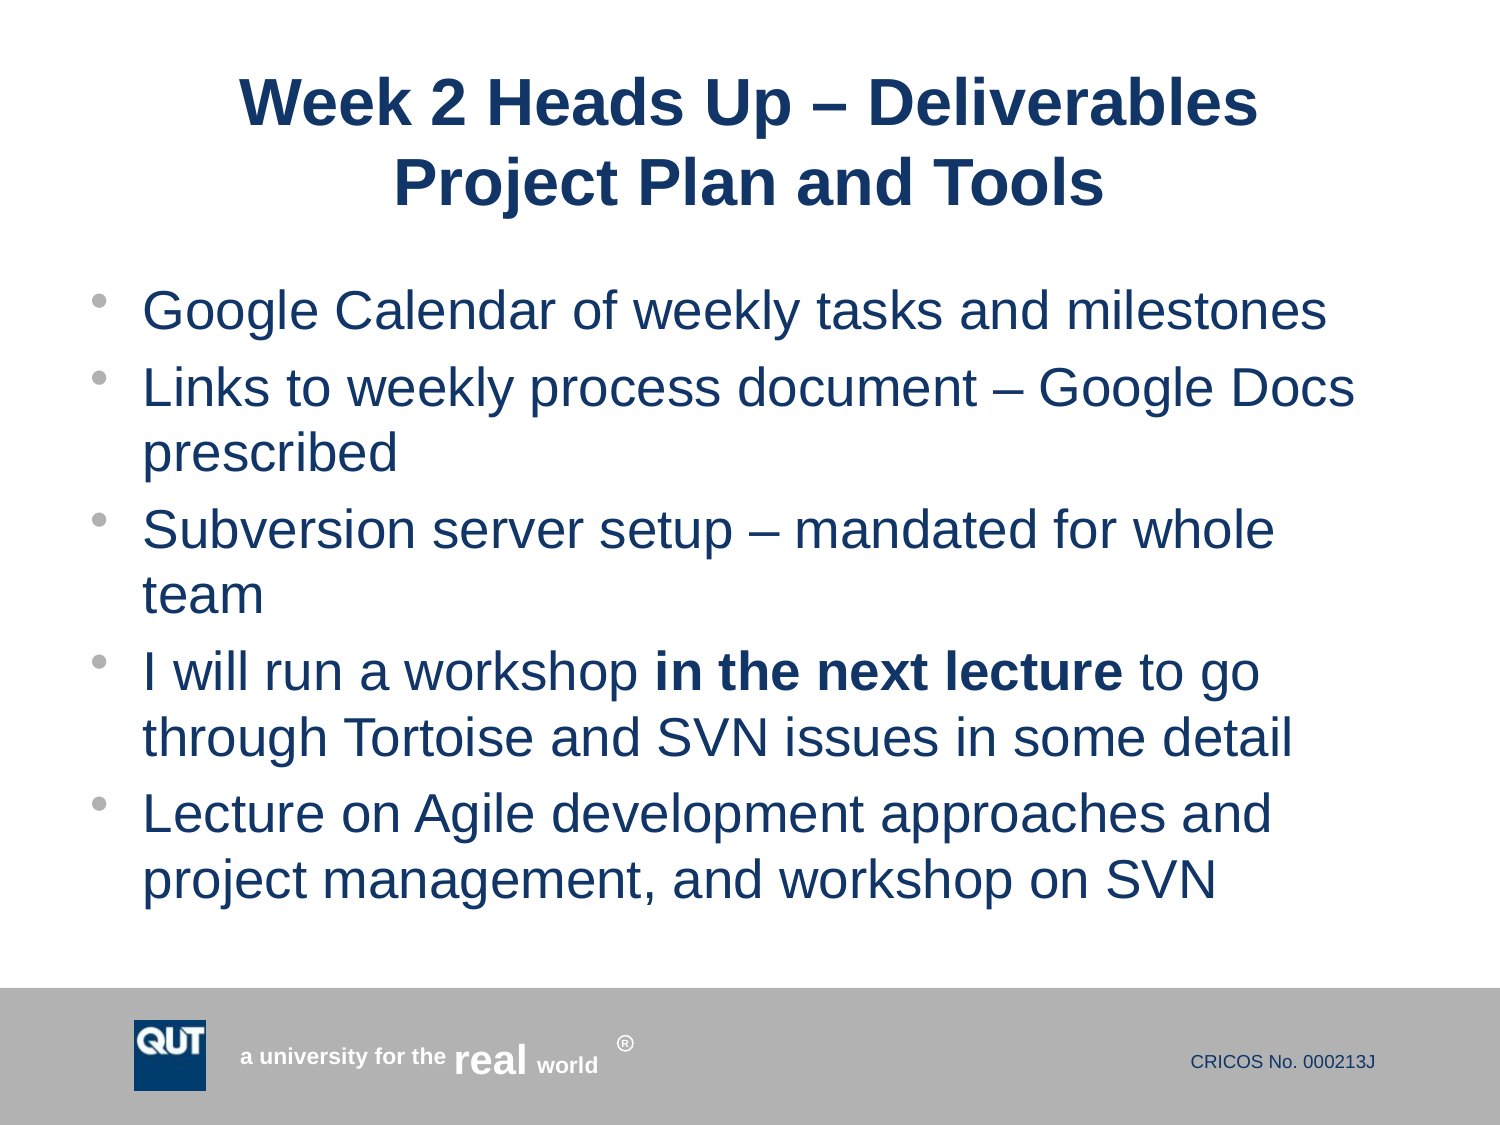

# Week 2 Heads Up – Deliverables Project Plan and Tools
Google Calendar of weekly tasks and milestones
Links to weekly process document – Google Docs prescribed
Subversion server setup – mandated for whole team
I will run a workshop in the next lecture to go through Tortoise and SVN issues in some detail
Lecture on Agile development approaches and project management, and workshop on SVN